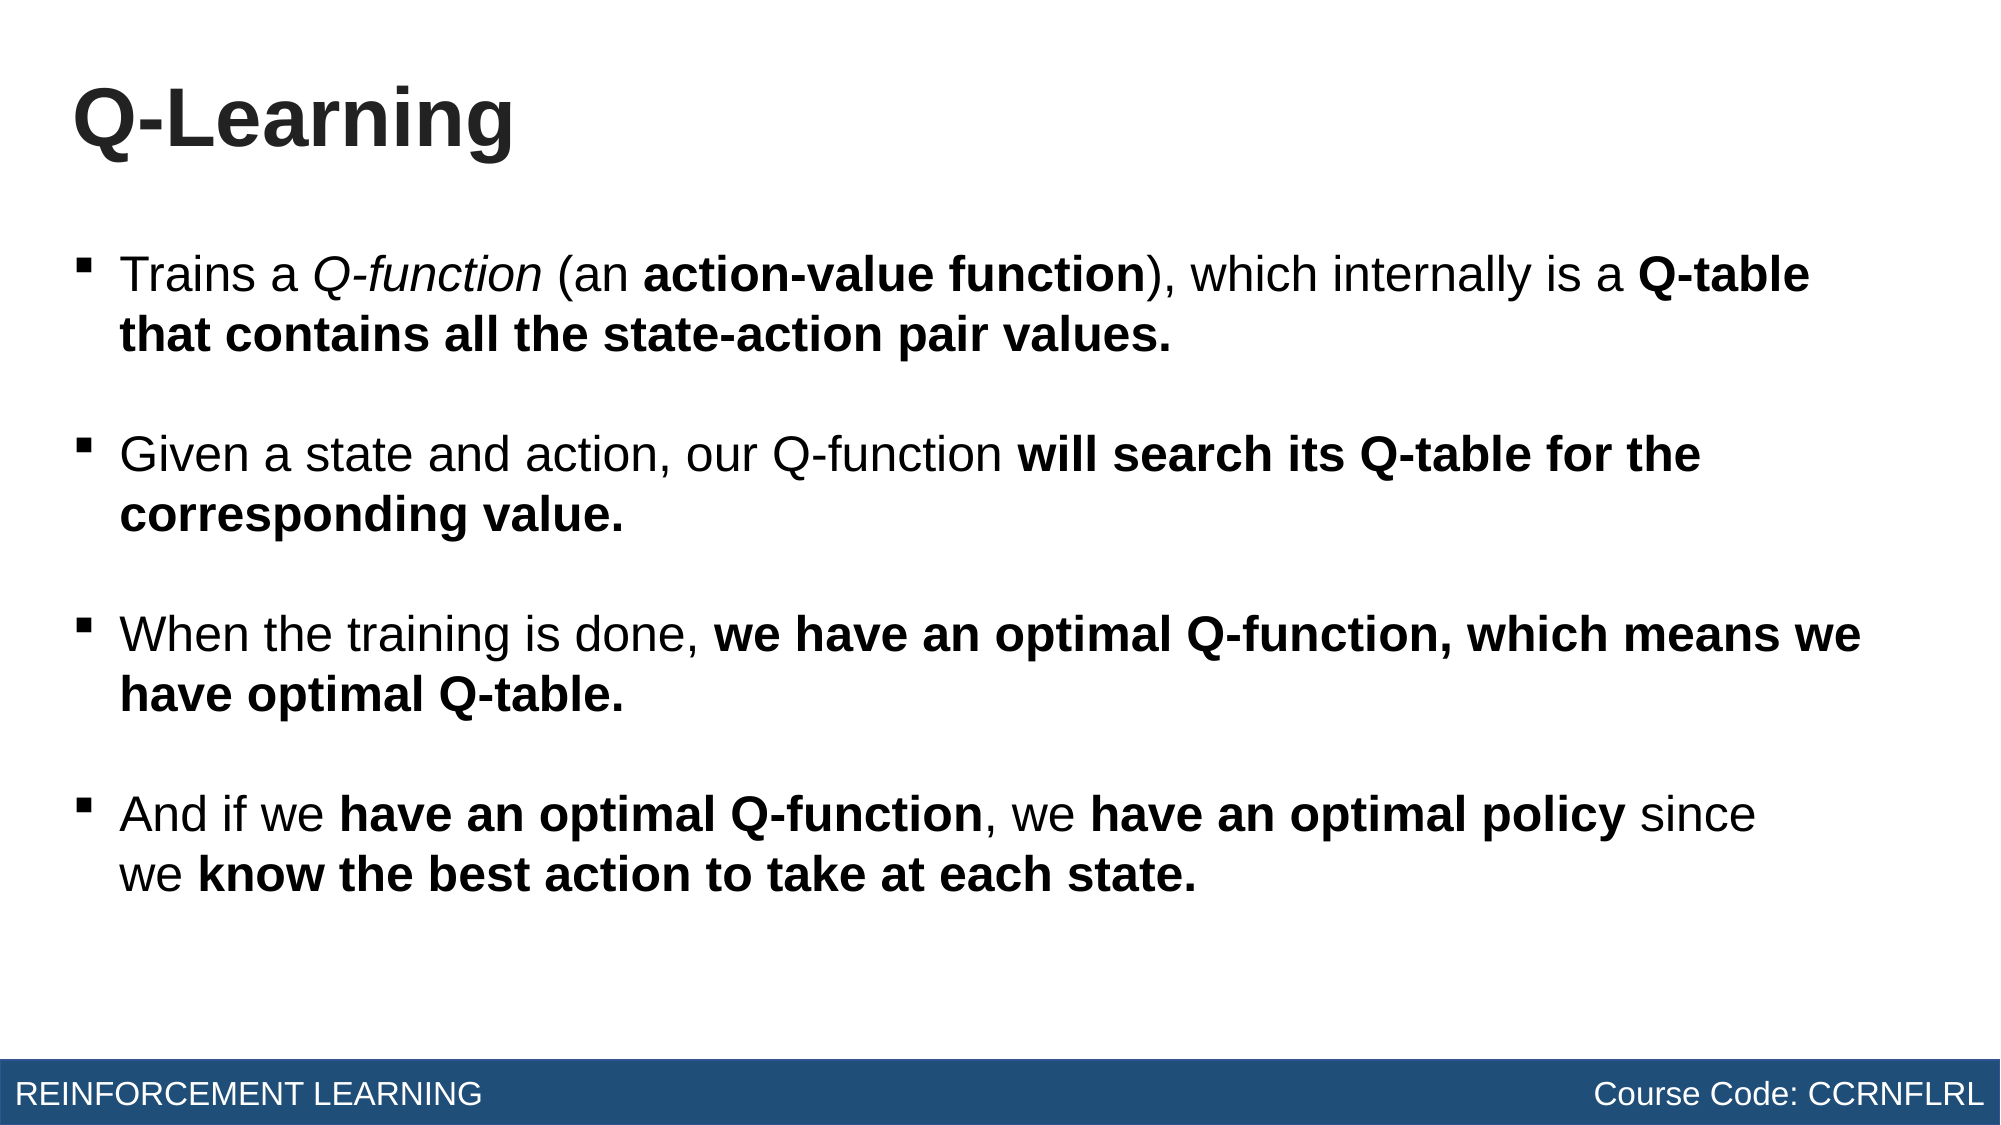

Course Code: CCINCOM/L
INTRODUCTION TO COMPUTING
# Q-Learning
Trains a Q-function (an action-value function), which internally is a Q-table that contains all the state-action pair values.

Given a state and action, our Q-function will search its Q-table for the corresponding value.

When the training is done, we have an optimal Q-function, which means we have optimal Q-table.

And if we have an optimal Q-function, we have an optimal policy since we know the best action to take at each state.

Joseph Marvin R. Imperial
REINFORCEMENT LEARNING
NU College of Computing and Information Technologies
Course Code: CCRNFLRL